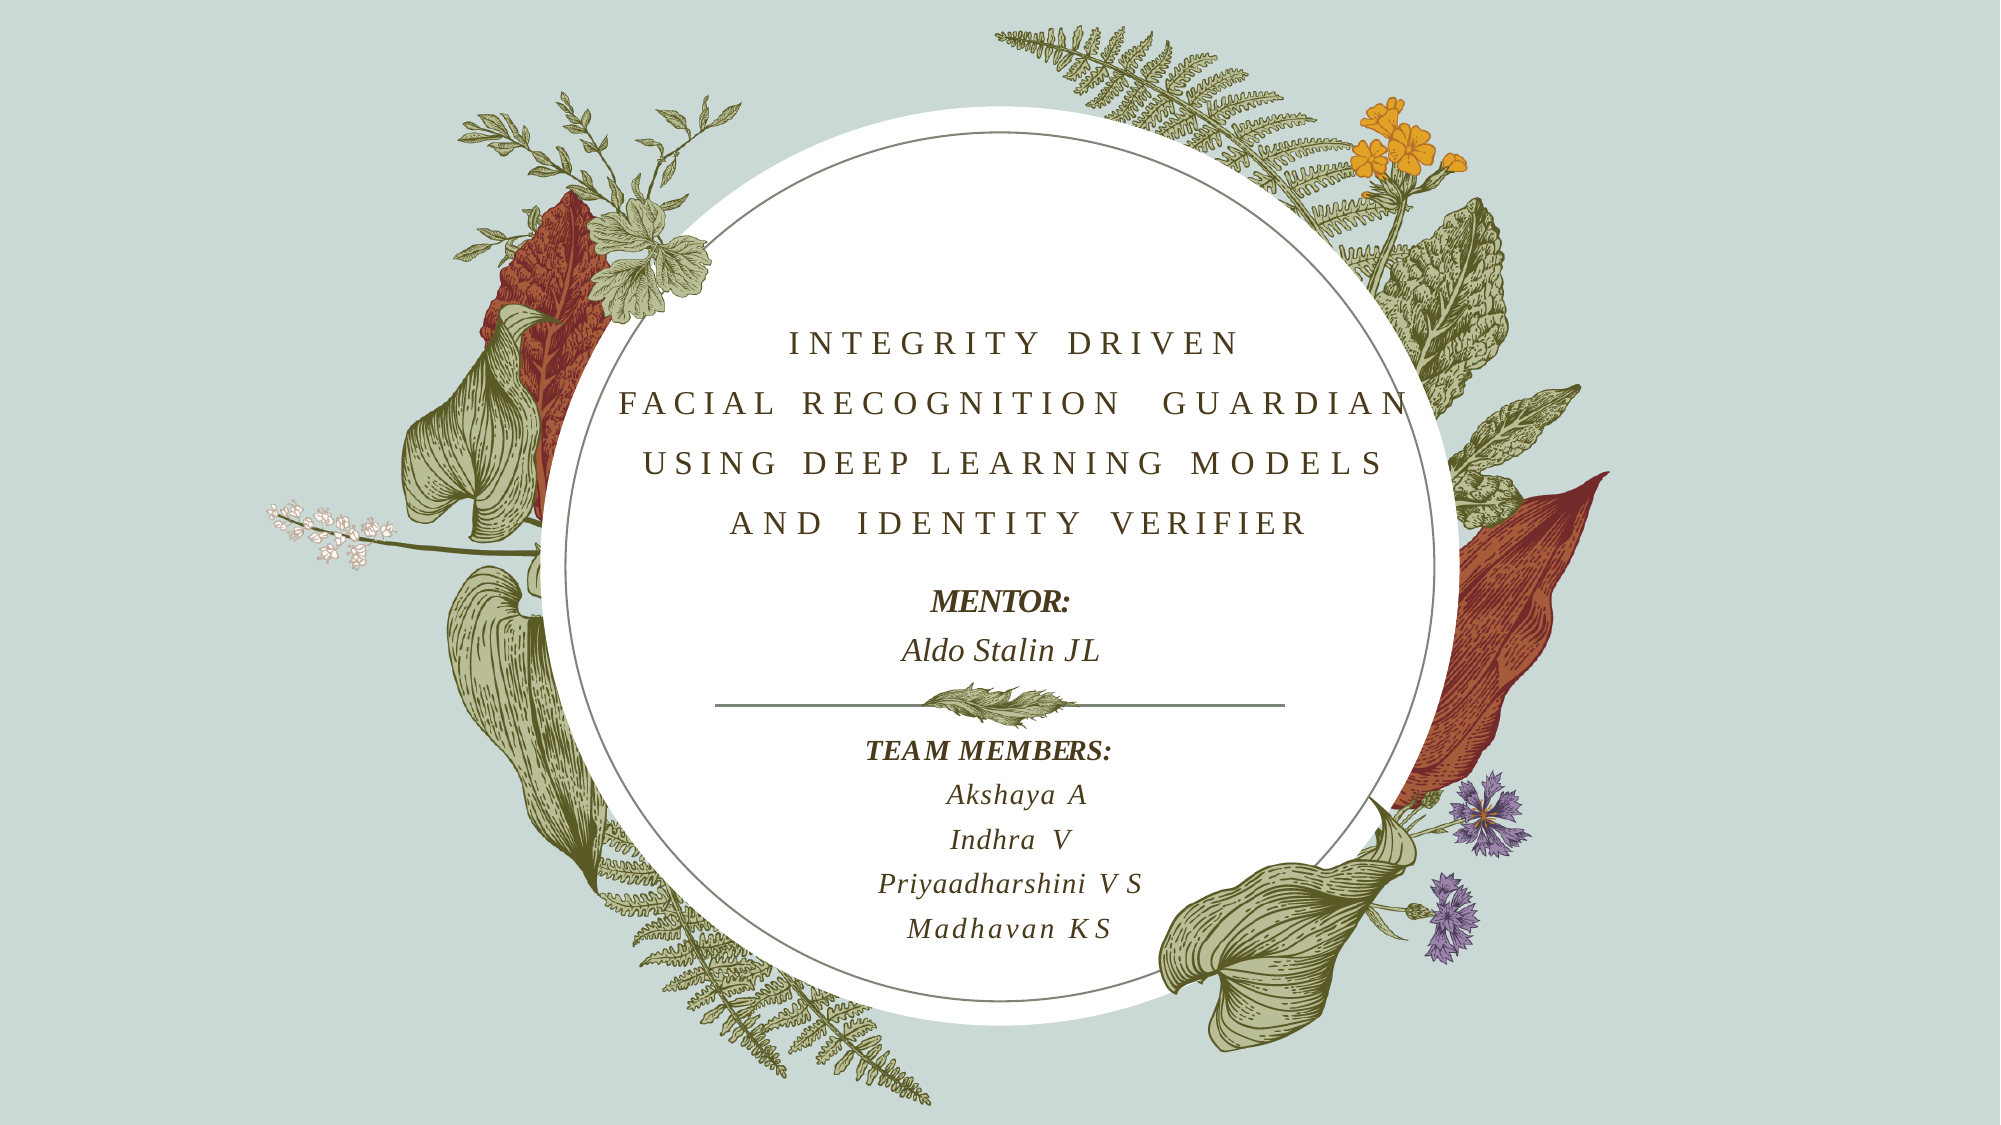

# INTEGRITY DRIVEN FACIAL RECOGNITION  GUARDIAN USING DEEP LEARNING MODELS AND  IDENTITY VERIFIER
MENTOR:
Aldo Stalin JL
​
TEAM MEMBERS:
Akshaya  A
Indhra  V
Priyaadharshini  V S
Madhavan  K S